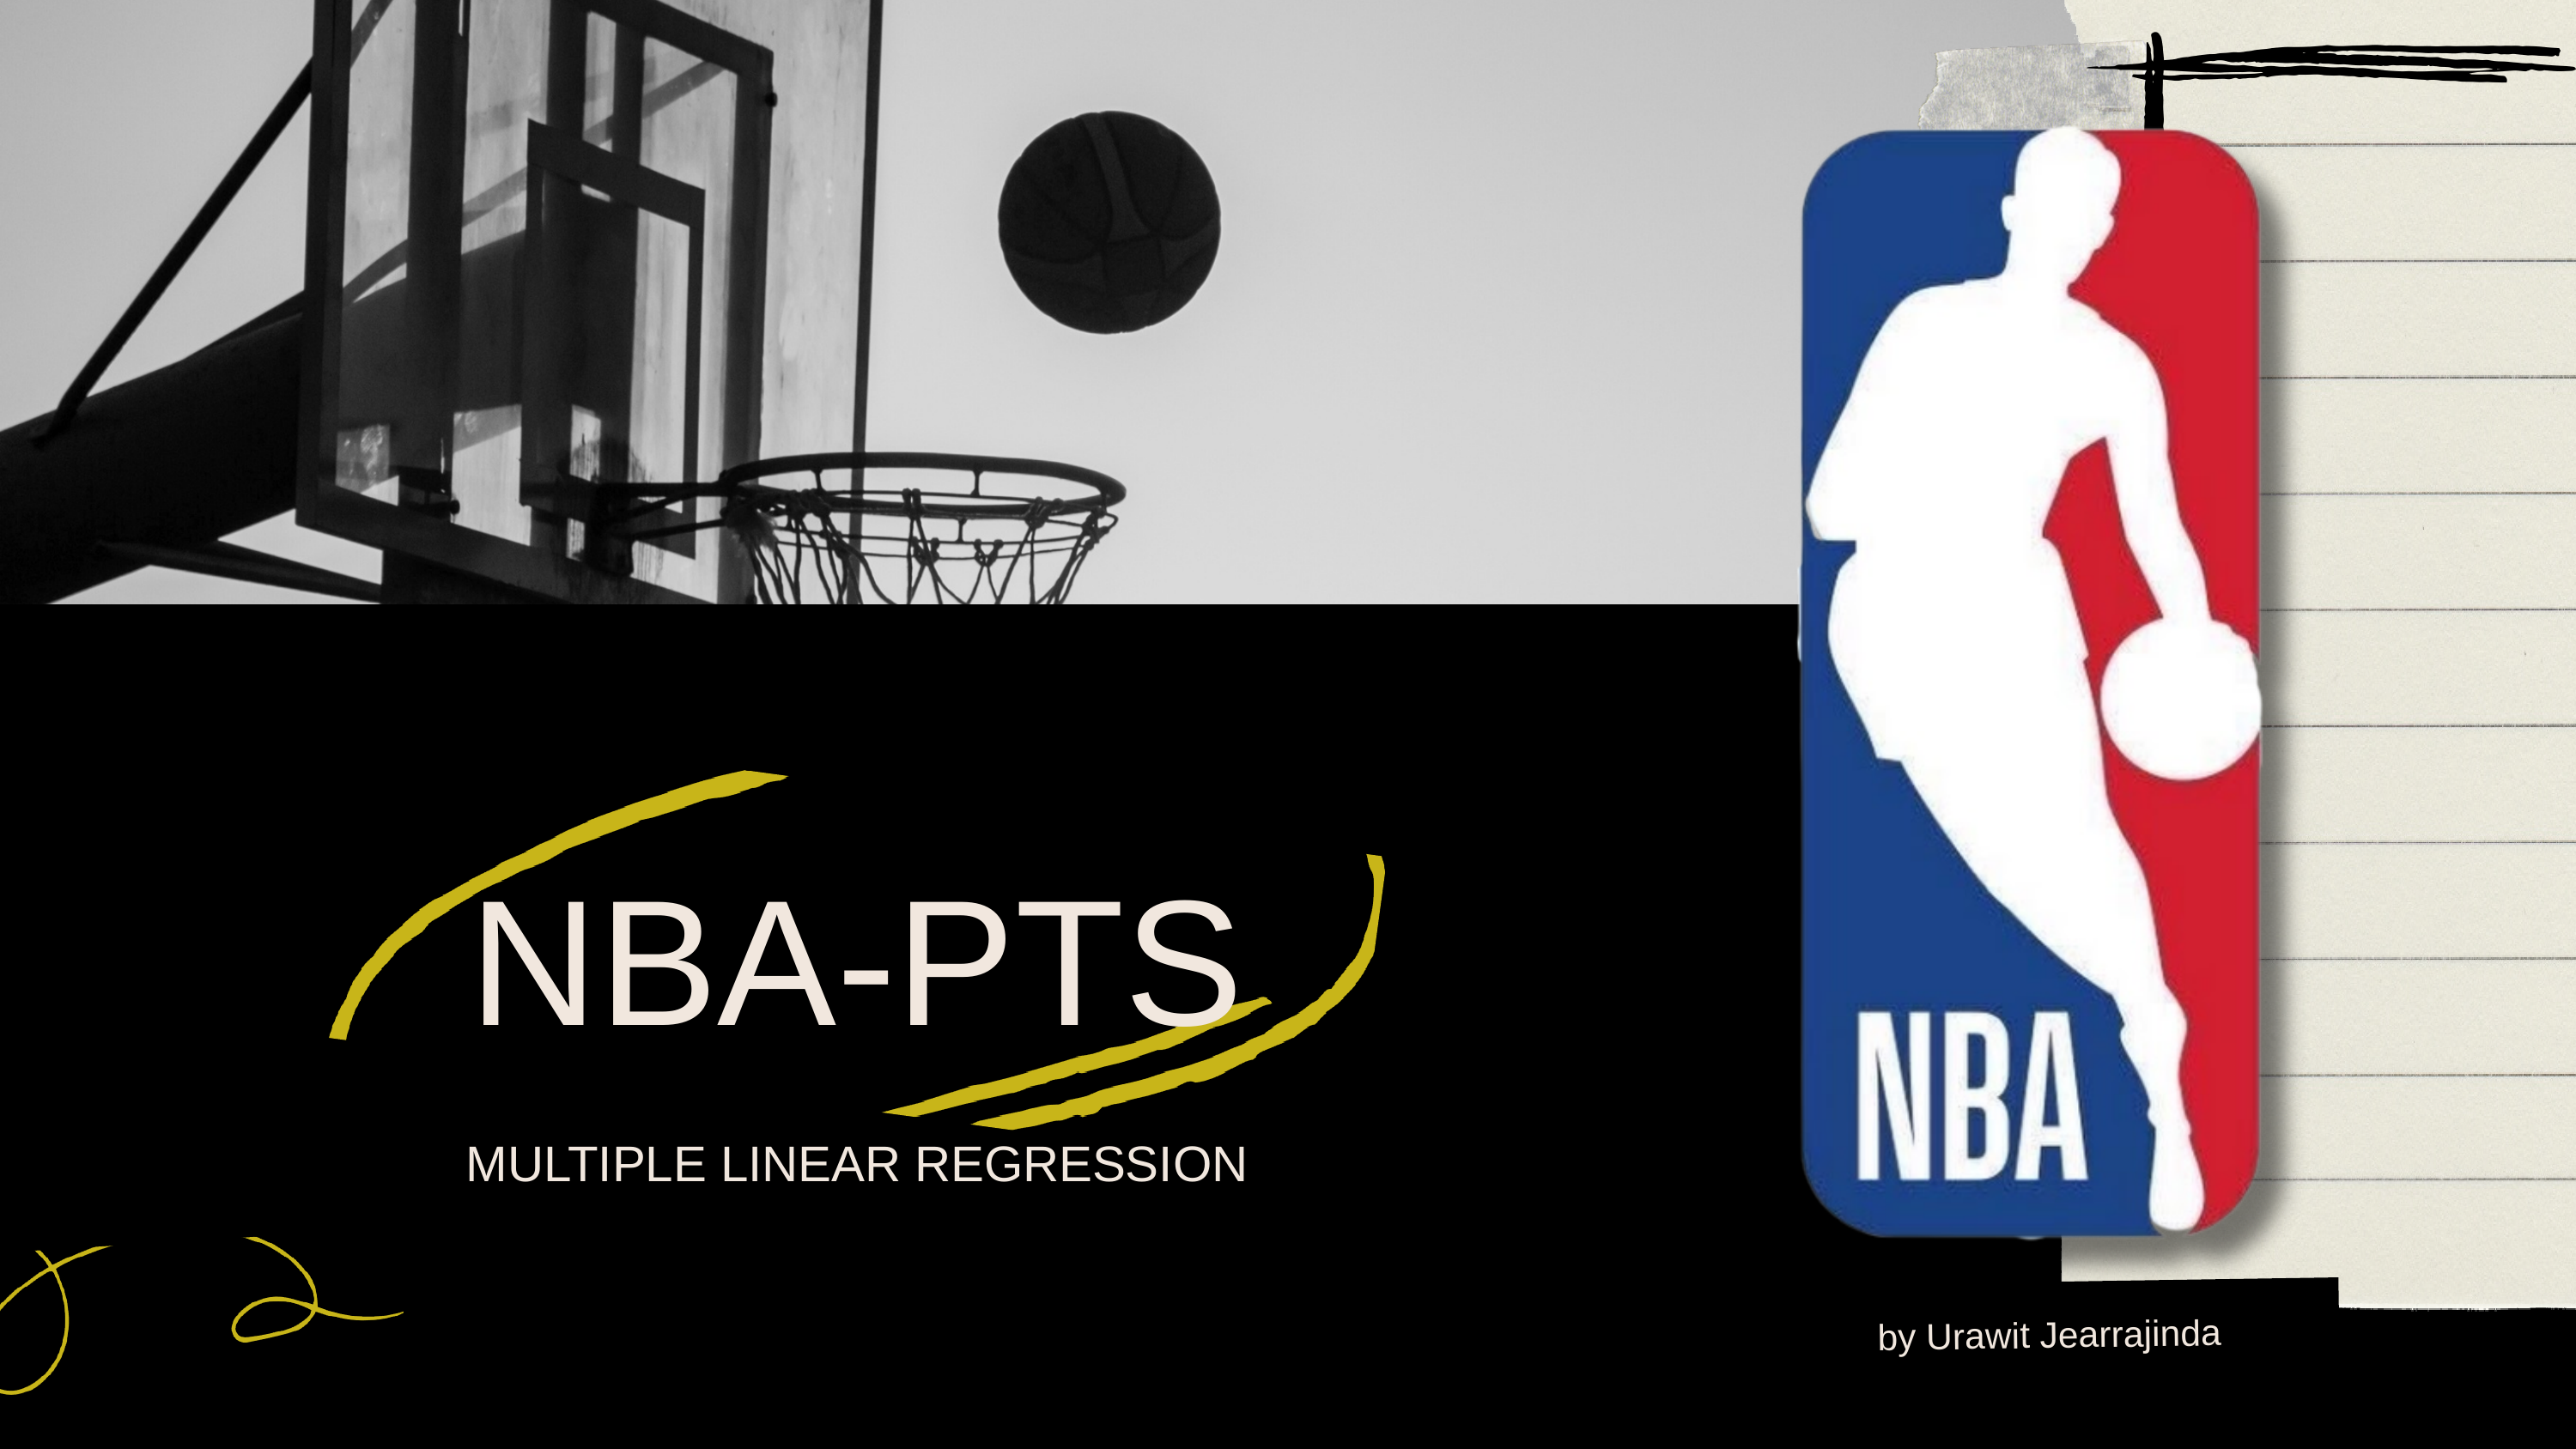

NBA-PTS
MULTIPLE LINEAR REGRESSION

by Urawit Jearrajinda